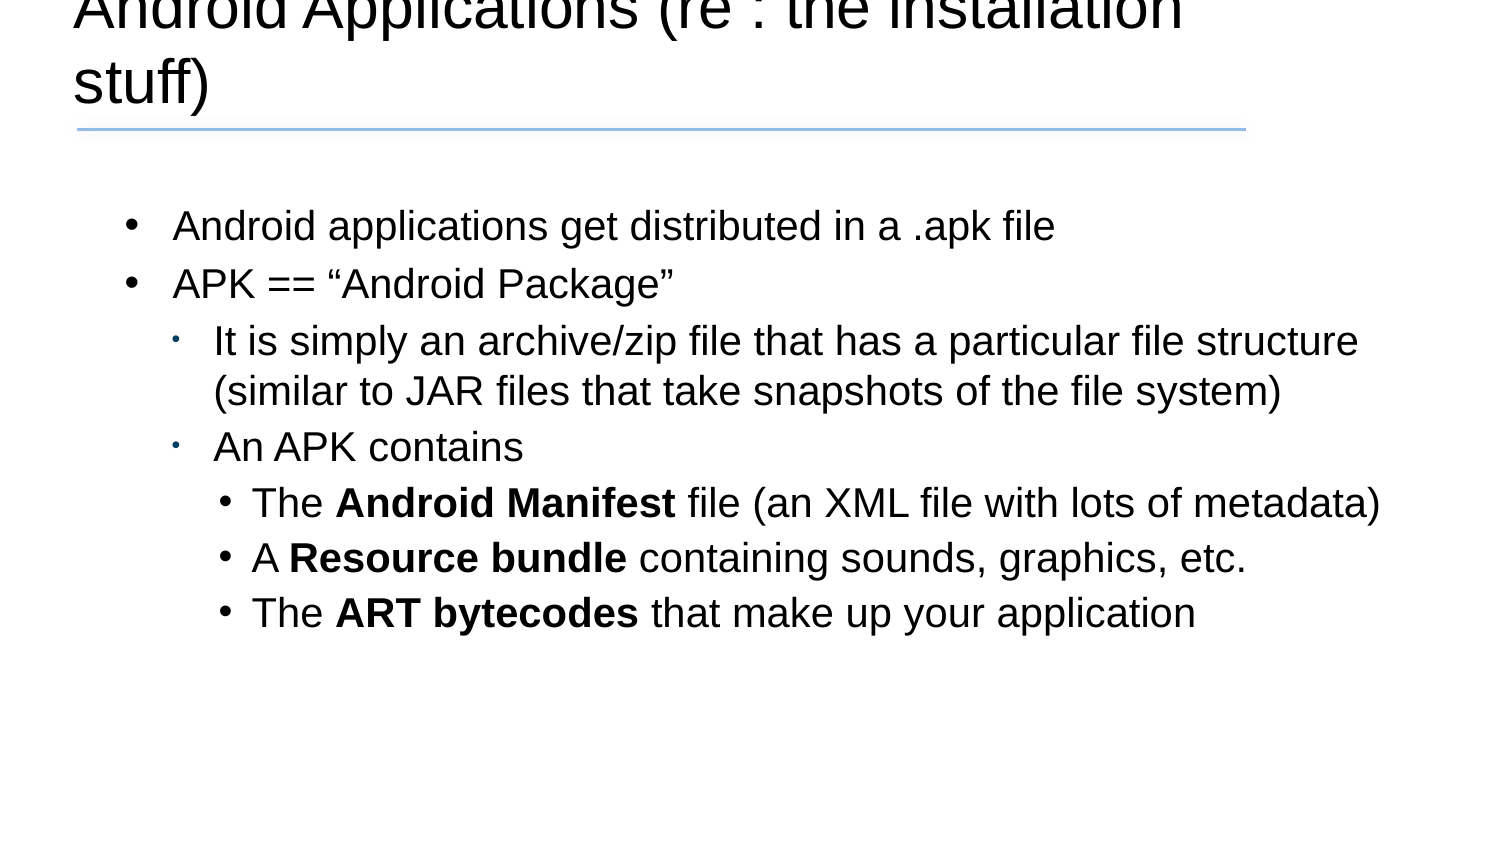

# Android Applications (re : the installation stuff)
Android applications get distributed in a .apk file
APK == “Android Package”
It is simply an archive/zip file that has a particular file structure (similar to JAR files that take snapshots of the file system)
An APK contains
The Android Manifest file (an XML file with lots of metadata)
A Resource bundle containing sounds, graphics, etc.
The ART bytecodes that make up your application
11
Introduction to Android